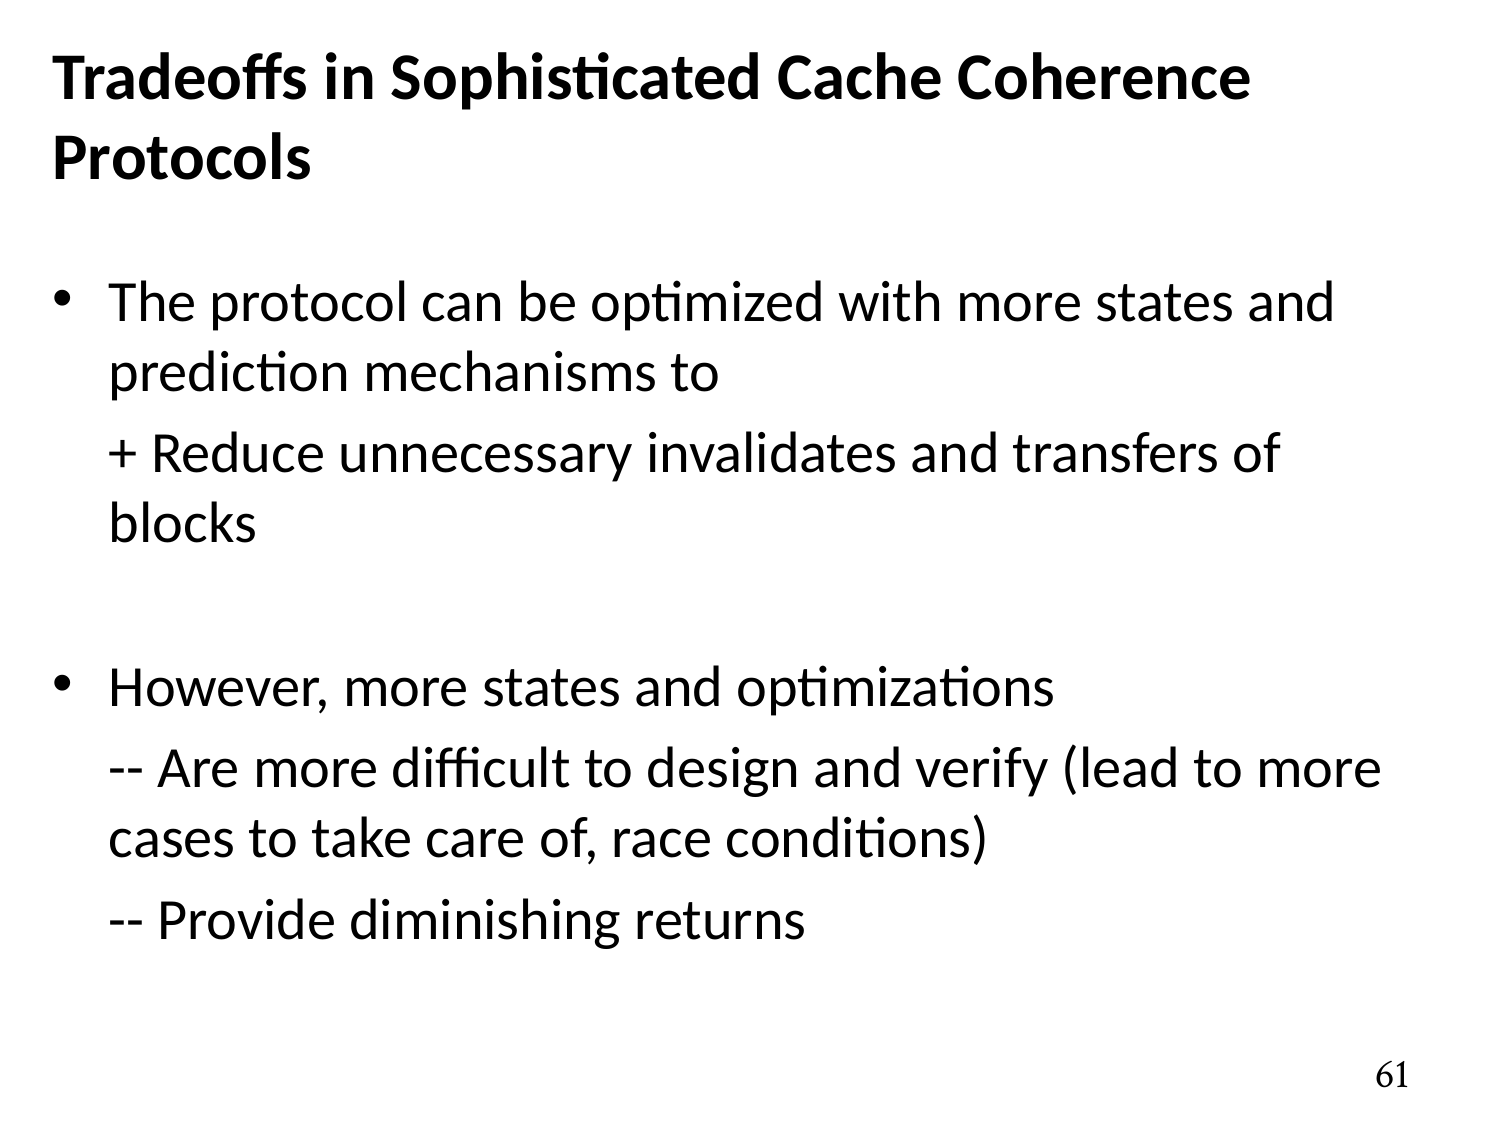

# Tradeoffs in Sophisticated Cache Coherence Protocols

The protocol can be optimized with more states and prediction mechanisms to
+ Reduce unnecessary invalidates and transfers of blocks

However, more states and optimizations
-- Are more difficult to design and verify (lead to more cases to take care of, race conditions)
-- Provide diminishing returns

61